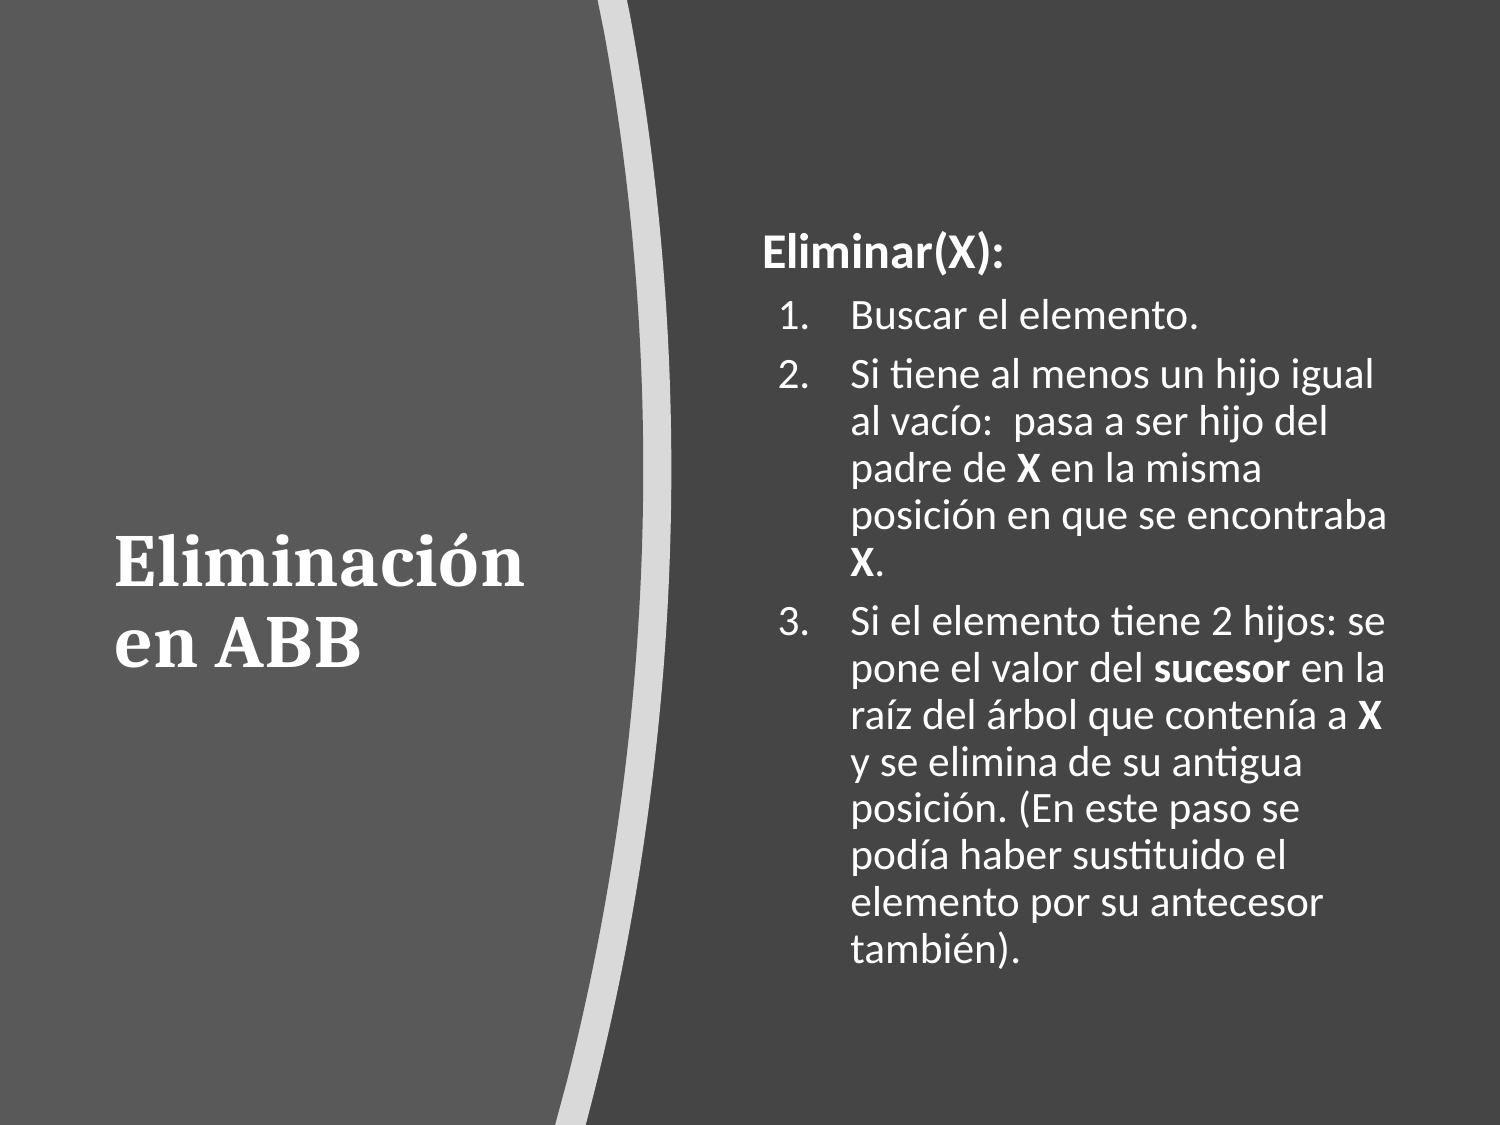

# Eliminación en ABB
Eliminar(X):
Buscar el elemento.
Si tiene al menos un hijo igual al vacío:  pasa a ser hijo del padre de X en la misma posición en que se encontraba X.
Si el elemento tiene 2 hijos: se pone el valor del sucesor en la raíz del árbol que contenía a X y se elimina de su antigua posición. (En este paso se podía haber sustituido el elemento por su antecesor también).